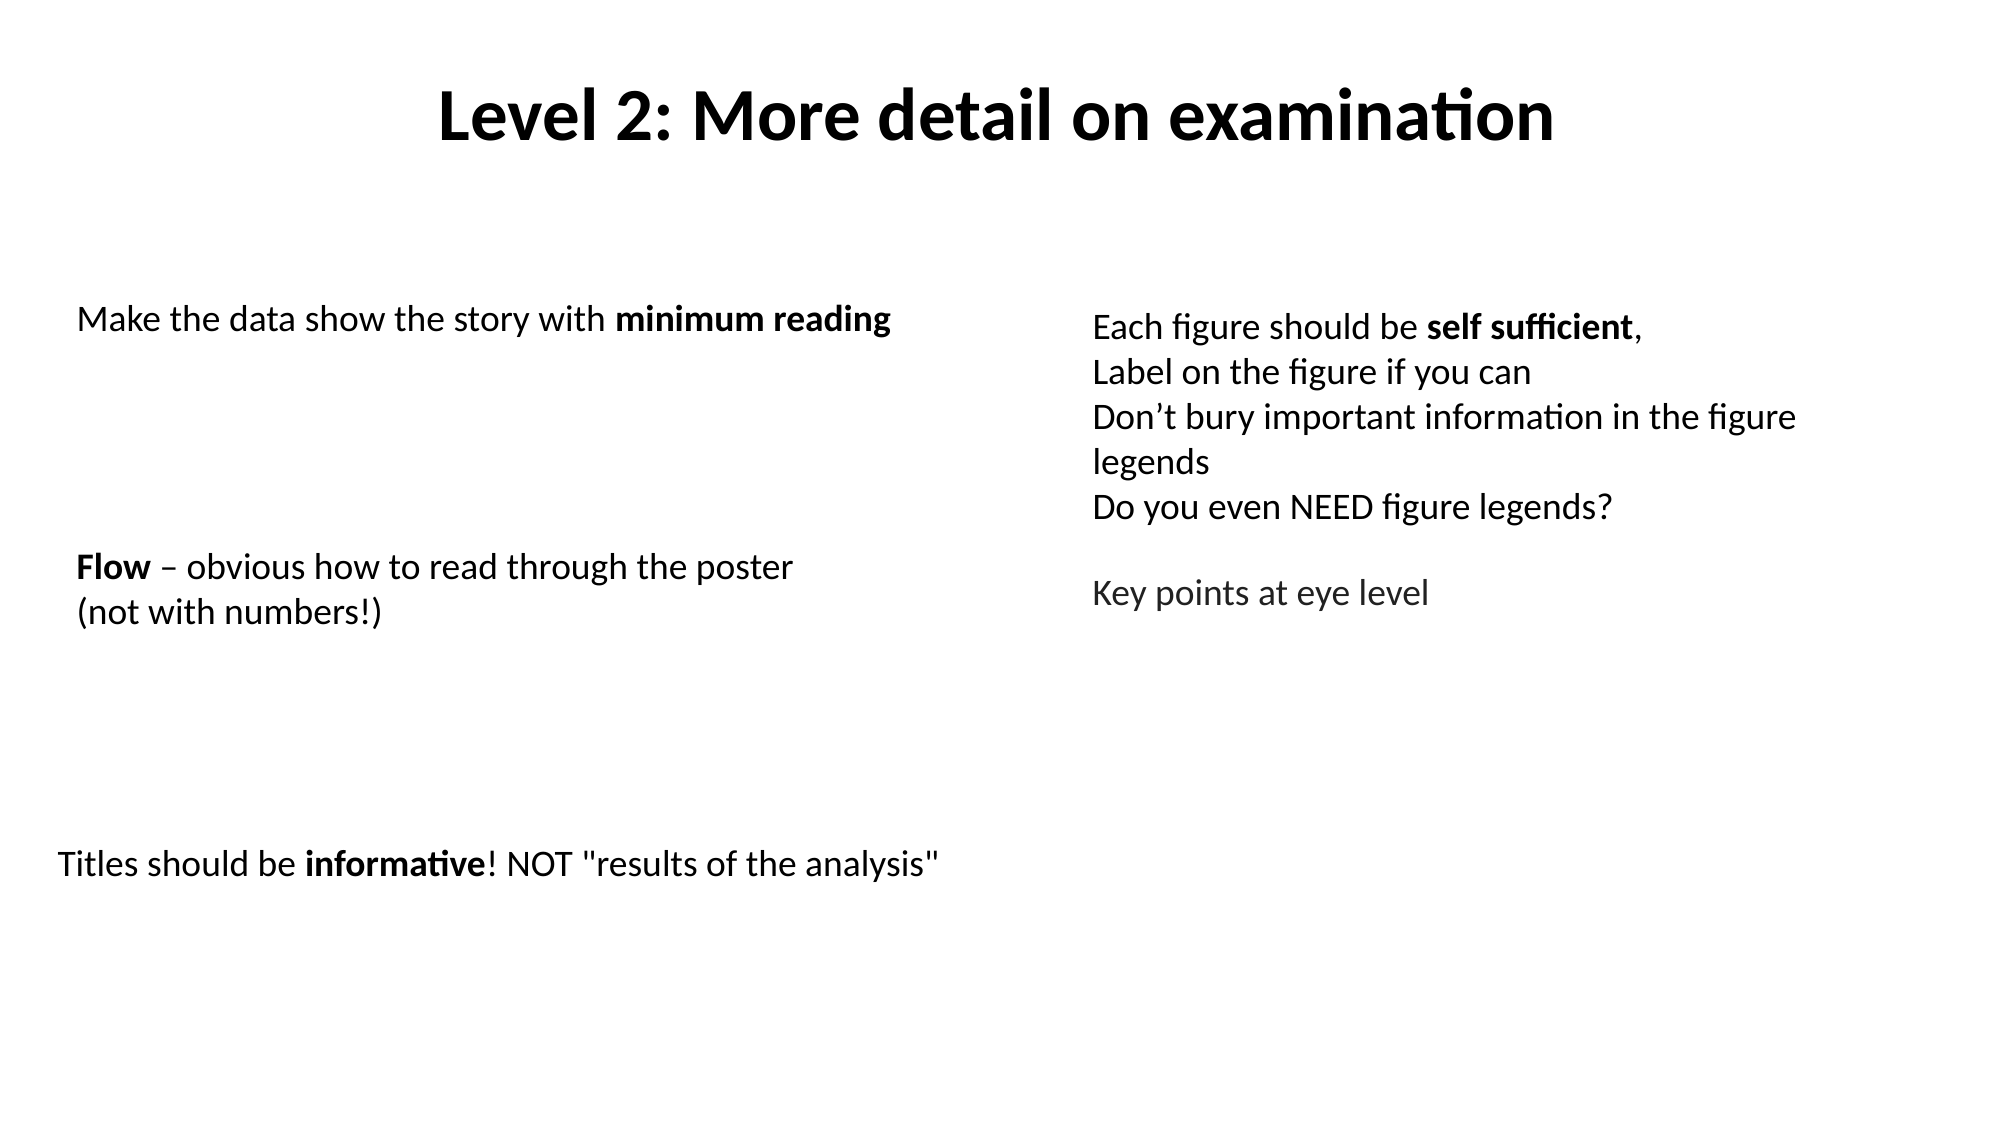

Level 2: More detail on examination
Make the data show the story with minimum reading
Each figure should be self sufficient,
Label on the figure if you can
Don’t bury important information in the figure legends
Do you even NEED figure legends?
Flow – obvious how to read through the poster
(not with numbers!)
Key points at eye level
Titles should be informative! NOT "results of the analysis"